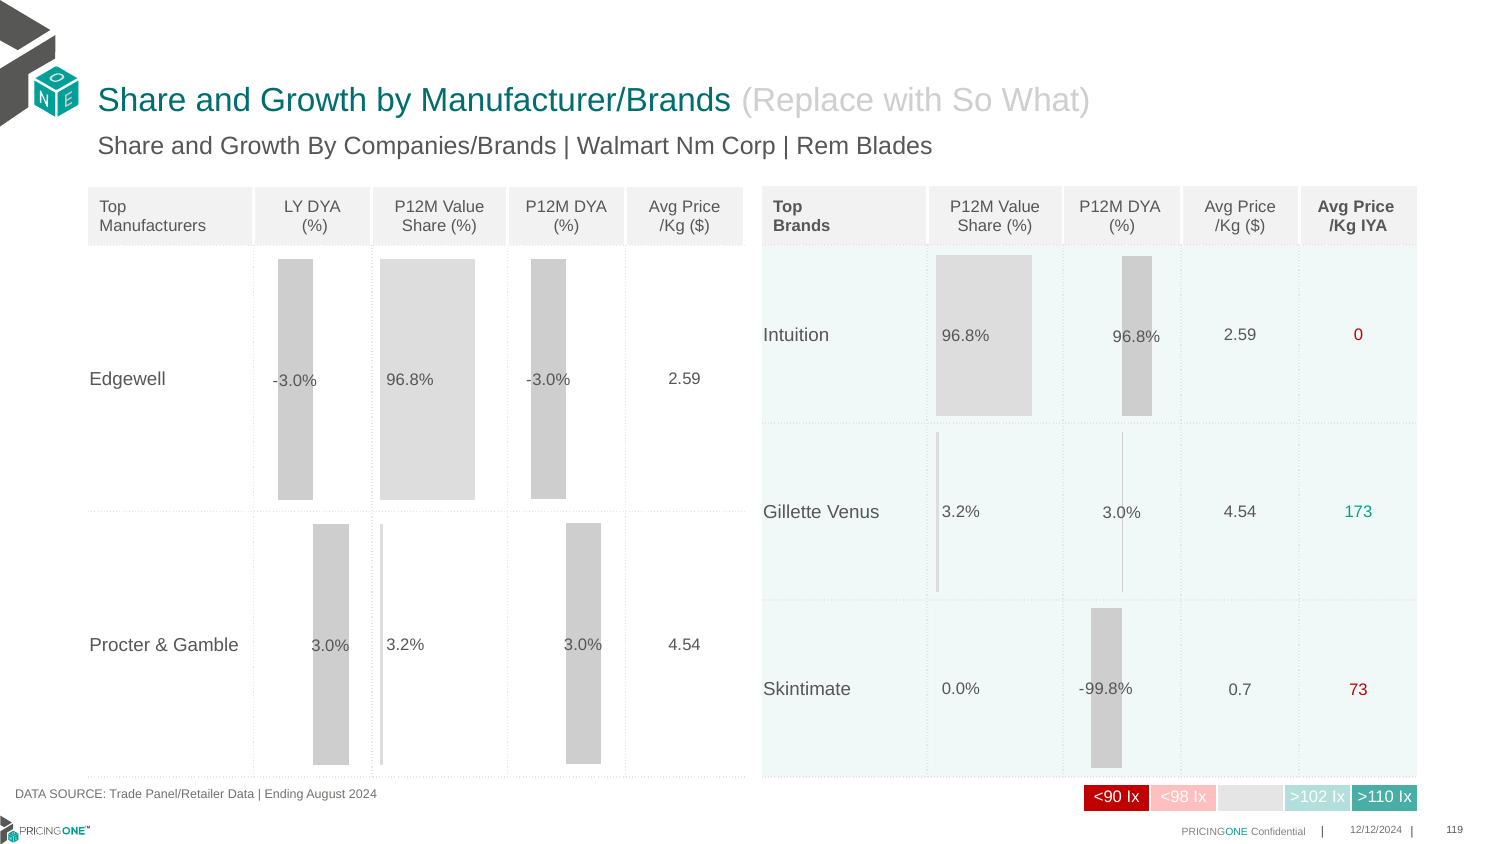

# Share and Growth by Manufacturer/Brands (Replace with So What)

Share and Growth By Companies/Brands | Walmart Nm Corp | Rem Blades
| Top Brands | P12M Value Share (%) | P12M DYA (%) | Avg Price /Kg ($) | Avg Price /Kg IYA |
| --- | --- | --- | --- | --- |
| Intuition |  |  | 2.59 | 0 |
| Gillette Venus |  |  | 4.54 | 173 |
| Skintimate |  |  | 0.7 | 73 |
| Top Manufacturers | LY DYA (%) | P12M Value Share (%) | P12M DYA (%) | Avg Price /Kg ($) |
| --- | --- | --- | --- | --- |
| Edgewell |  |  |  | 2.59 |
| Procter & Gamble |  |  |  | 4.54 |

### Chart

| Category | Share DYA P12M |
|---|---|
| None | -0.030083875436624163 |

### Chart

| Category | Value Share P12M |
|---|---|
| None | 0.96782610440961 |

### Chart

| Category | Share DYA LY |
|---|---|
| None | -0.030294729931052977 |

### Chart

| Category | Value Share |
|---|---|
| None | 0.9676856070489533 |

### Chart

| Category | Share DYA |
|---|---|
| None | 0.9676856070489533 |
DATA SOURCE: Trade Panel/Retailer Data | Ending August 2024
| <90 Ix | <98 Ix |  | >102 Ix | >110 Ix |
| --- | --- | --- | --- | --- |

12/12/2024
119